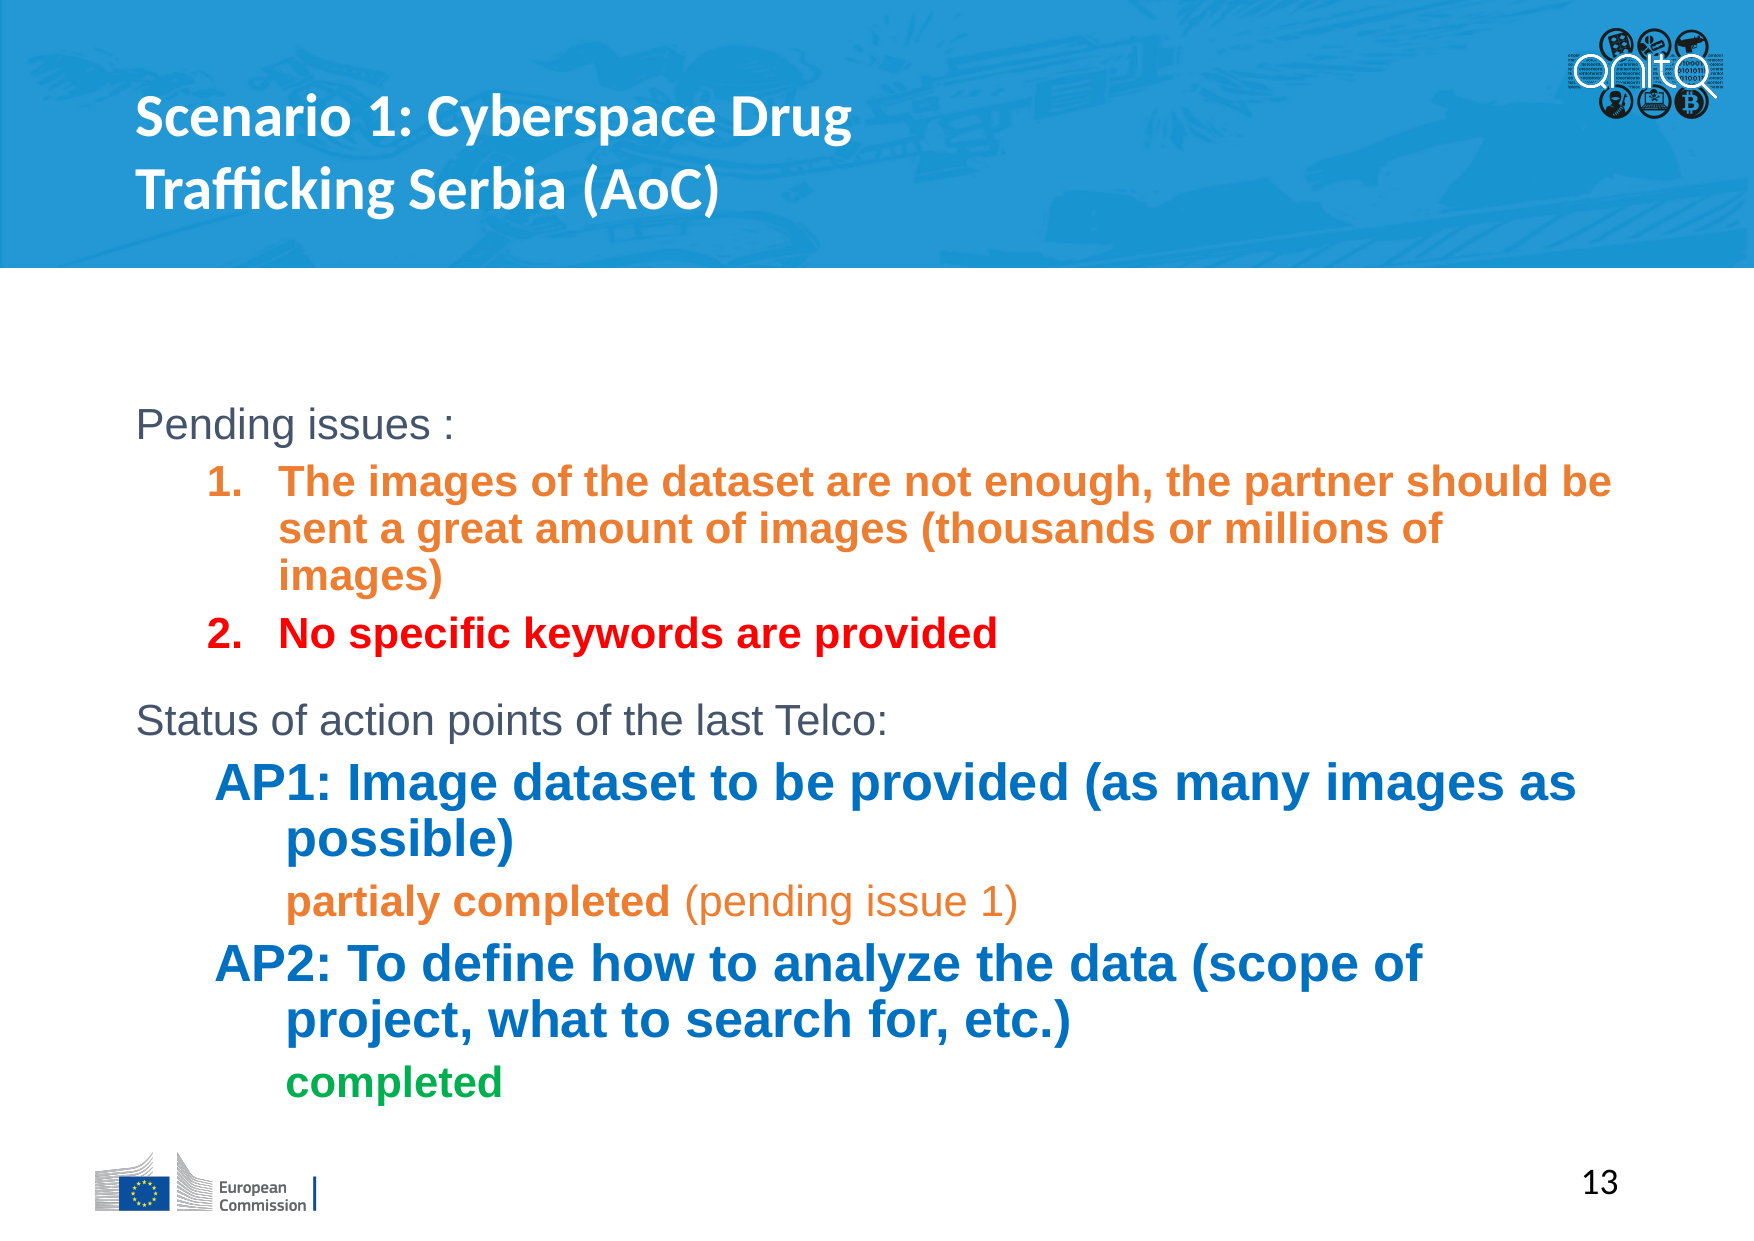

Scenario 1: Cyberspace Drug Trafficking Serbia (AoC)
Pending issues :
The images of the dataset are not enough, the partner should be sent a great amount of images (thousands or millions of images)
No specific keywords are provided
Status of action points of the last Telco:
AP1: Image dataset to be provided (as many images as possible)
partialy completed (pending issue 1)
AP2: To define how to analyze the data (scope of project, what to search for, etc.)
completed
13